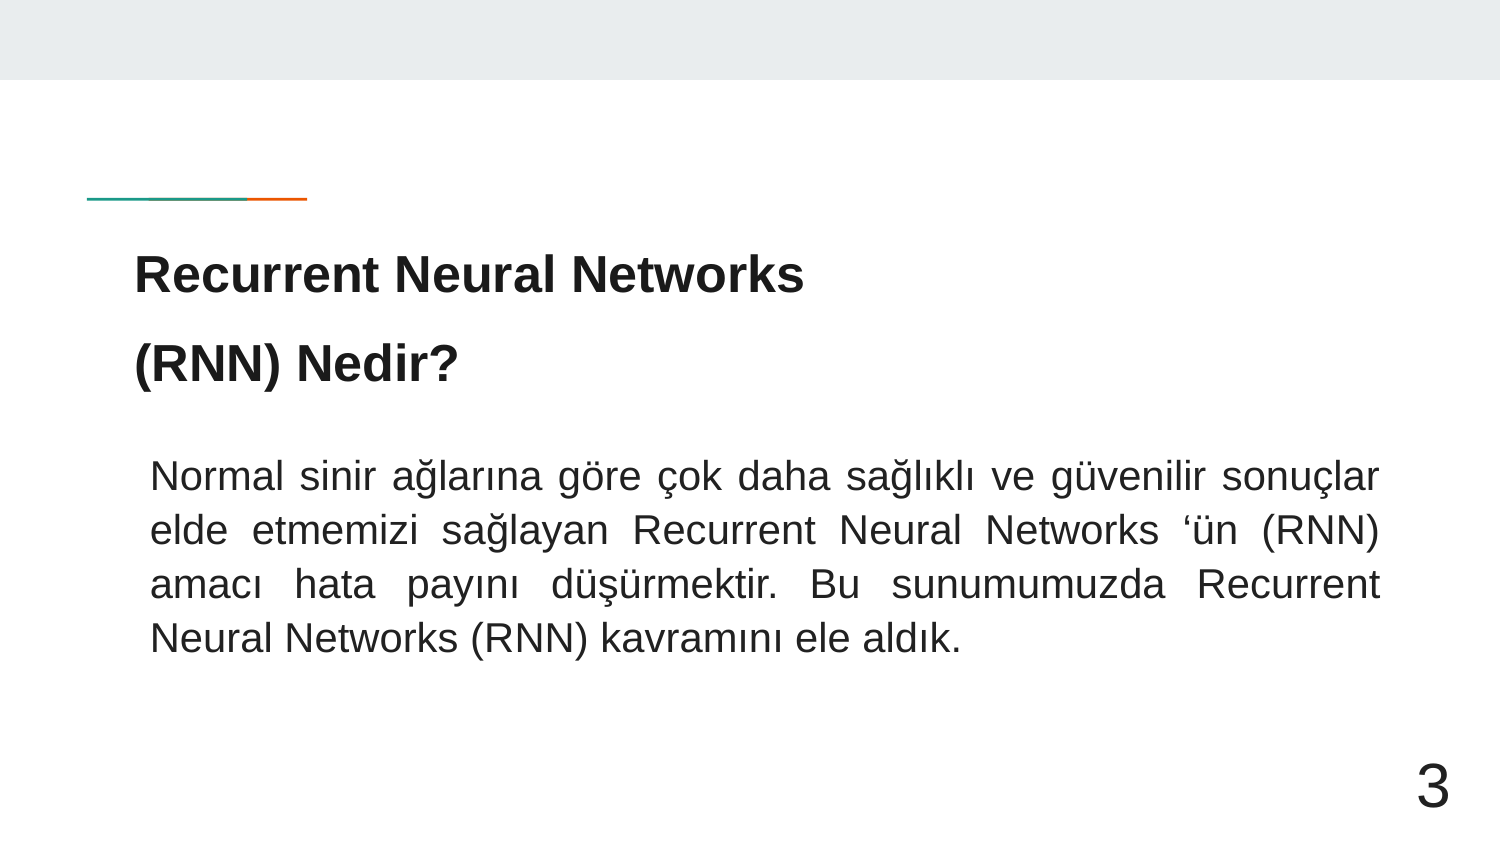

# Recurrent Neural Networks
(RNN) Nedir?

Normal sinir ağlarına göre çok daha sağlıklı ve güvenilir sonuçlar elde etmemizi sağlayan Recurrent Neural Networks ‘ün (RNN) amacı hata payını düşürmektir. Bu sunumumuzda Recurrent Neural Networks (RNN) kavramını ele aldık.

3